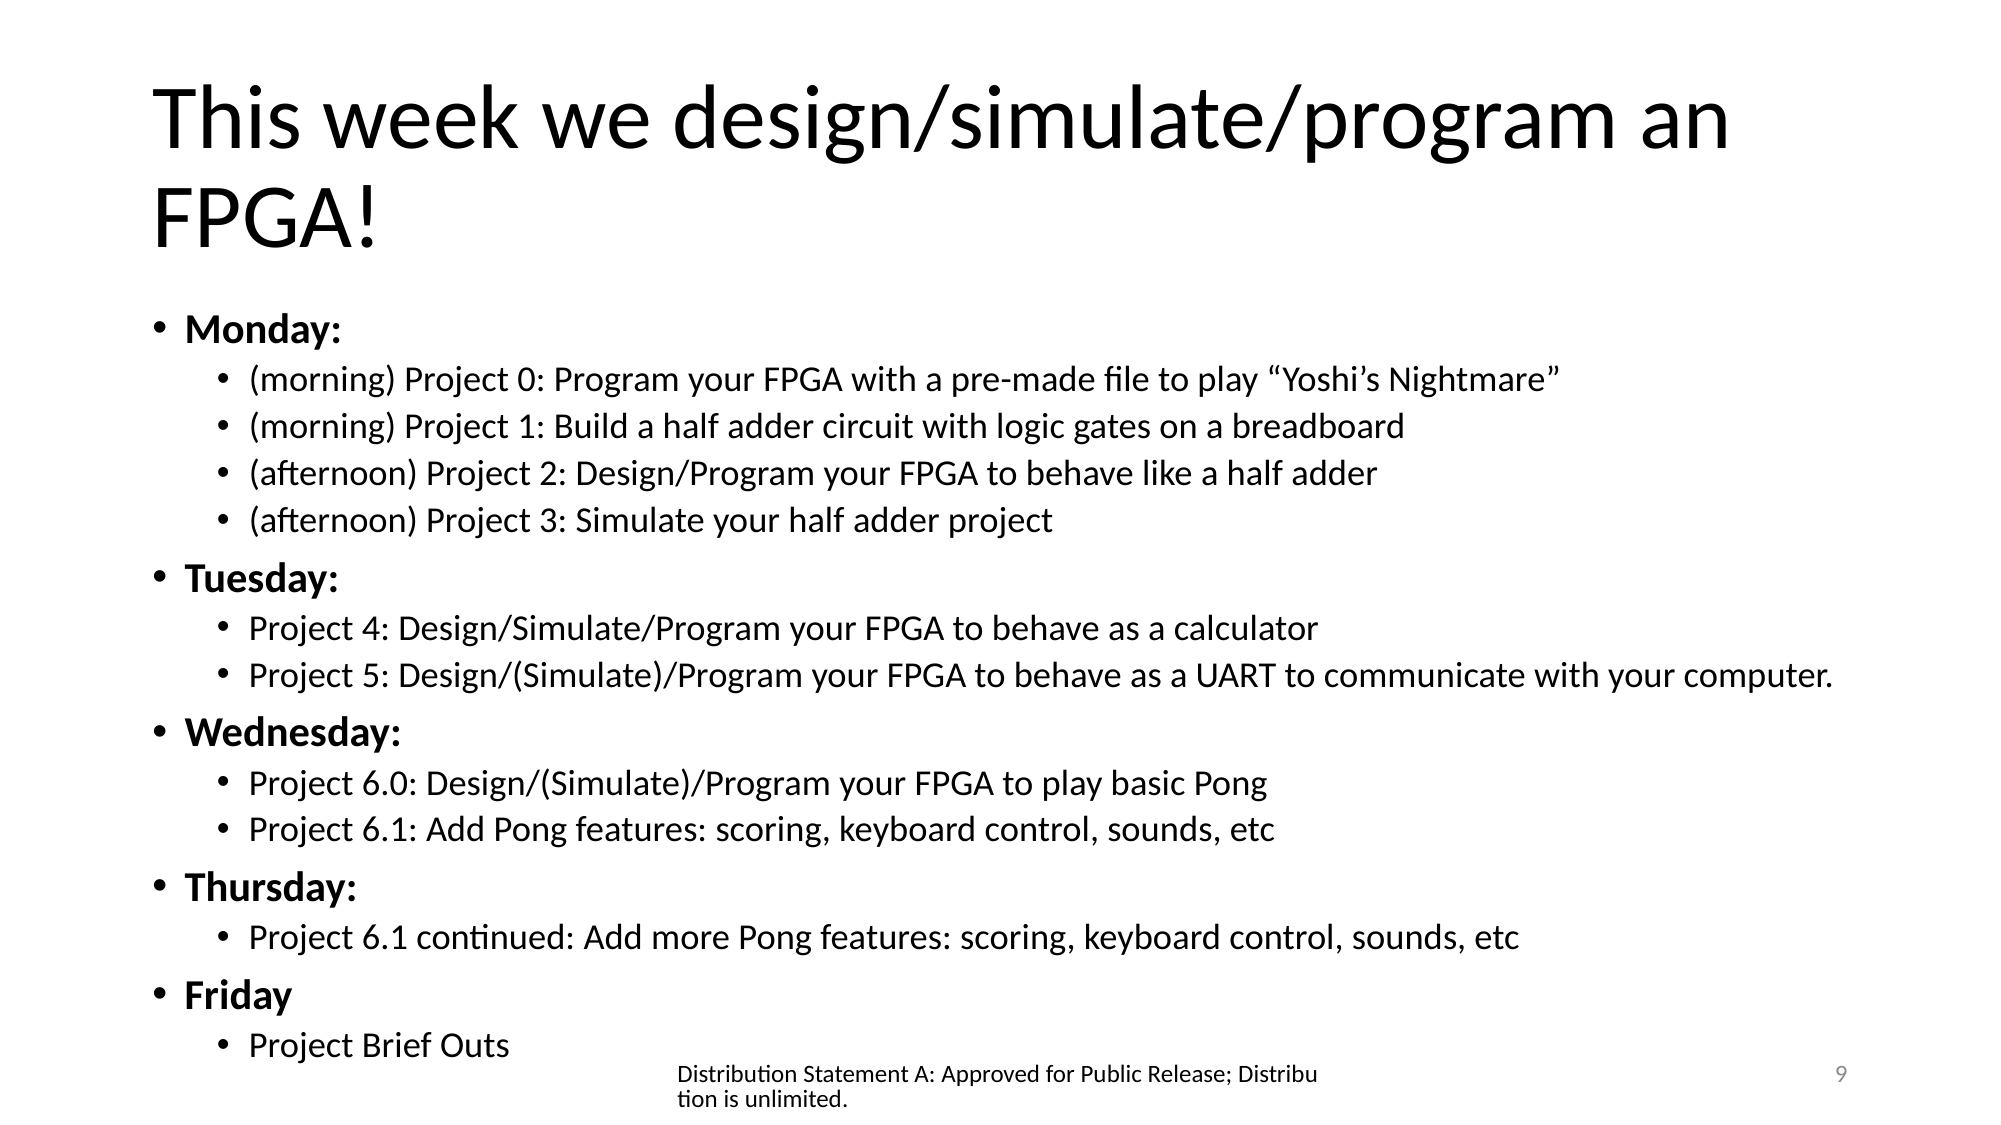

# This week we design/simulate/program an FPGA!
Monday:
(morning) Project 0: Program your FPGA with a pre-made file to play “Yoshi’s Nightmare”
(morning) Project 1: Build a half adder circuit with logic gates on a breadboard
(afternoon) Project 2: Design/Program your FPGA to behave like a half adder
(afternoon) Project 3: Simulate your half adder project
Tuesday:
Project 4: Design/Simulate/Program your FPGA to behave as a calculator
Project 5: Design/(Simulate)/Program your FPGA to behave as a UART to communicate with your computer.
Wednesday:
Project 6.0: Design/(Simulate)/Program your FPGA to play basic Pong
Project 6.1: Add Pong features: scoring, keyboard control, sounds, etc
Thursday:
Project 6.1 continued: Add more Pong features: scoring, keyboard control, sounds, etc
Friday
Project Brief Outs
Distribution Statement A: Approved for Public Release; Distribution is unlimited.
9